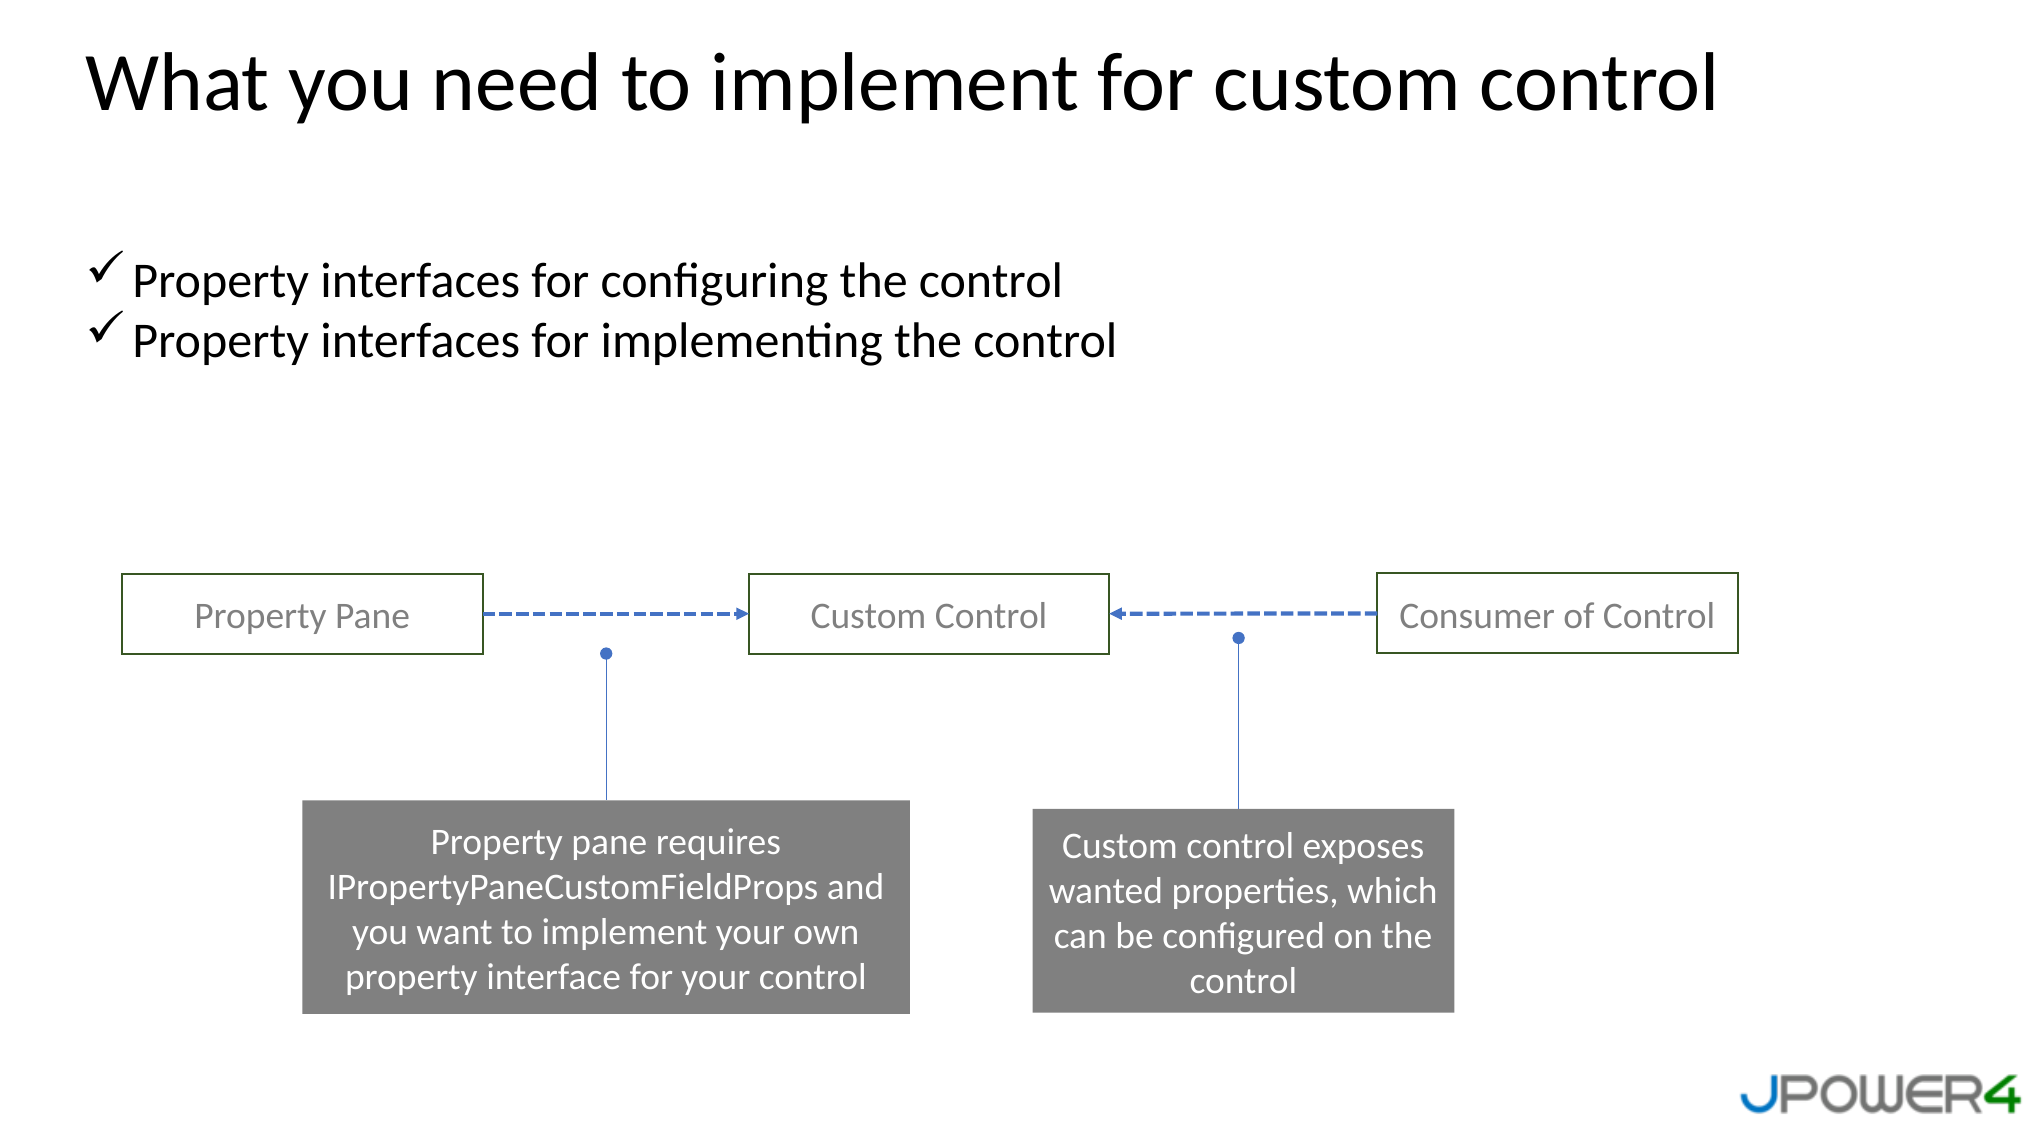

What you need to implement for custom control
Property interfaces for configuring the control
Property interfaces for implementing the control

Consumer of Control
Custom Control
Property Pane
Property pane requires IPropertyPaneCustomFieldProps and you want to implement your own property interface for your control
Custom control exposes wanted properties, which can be configured on the control